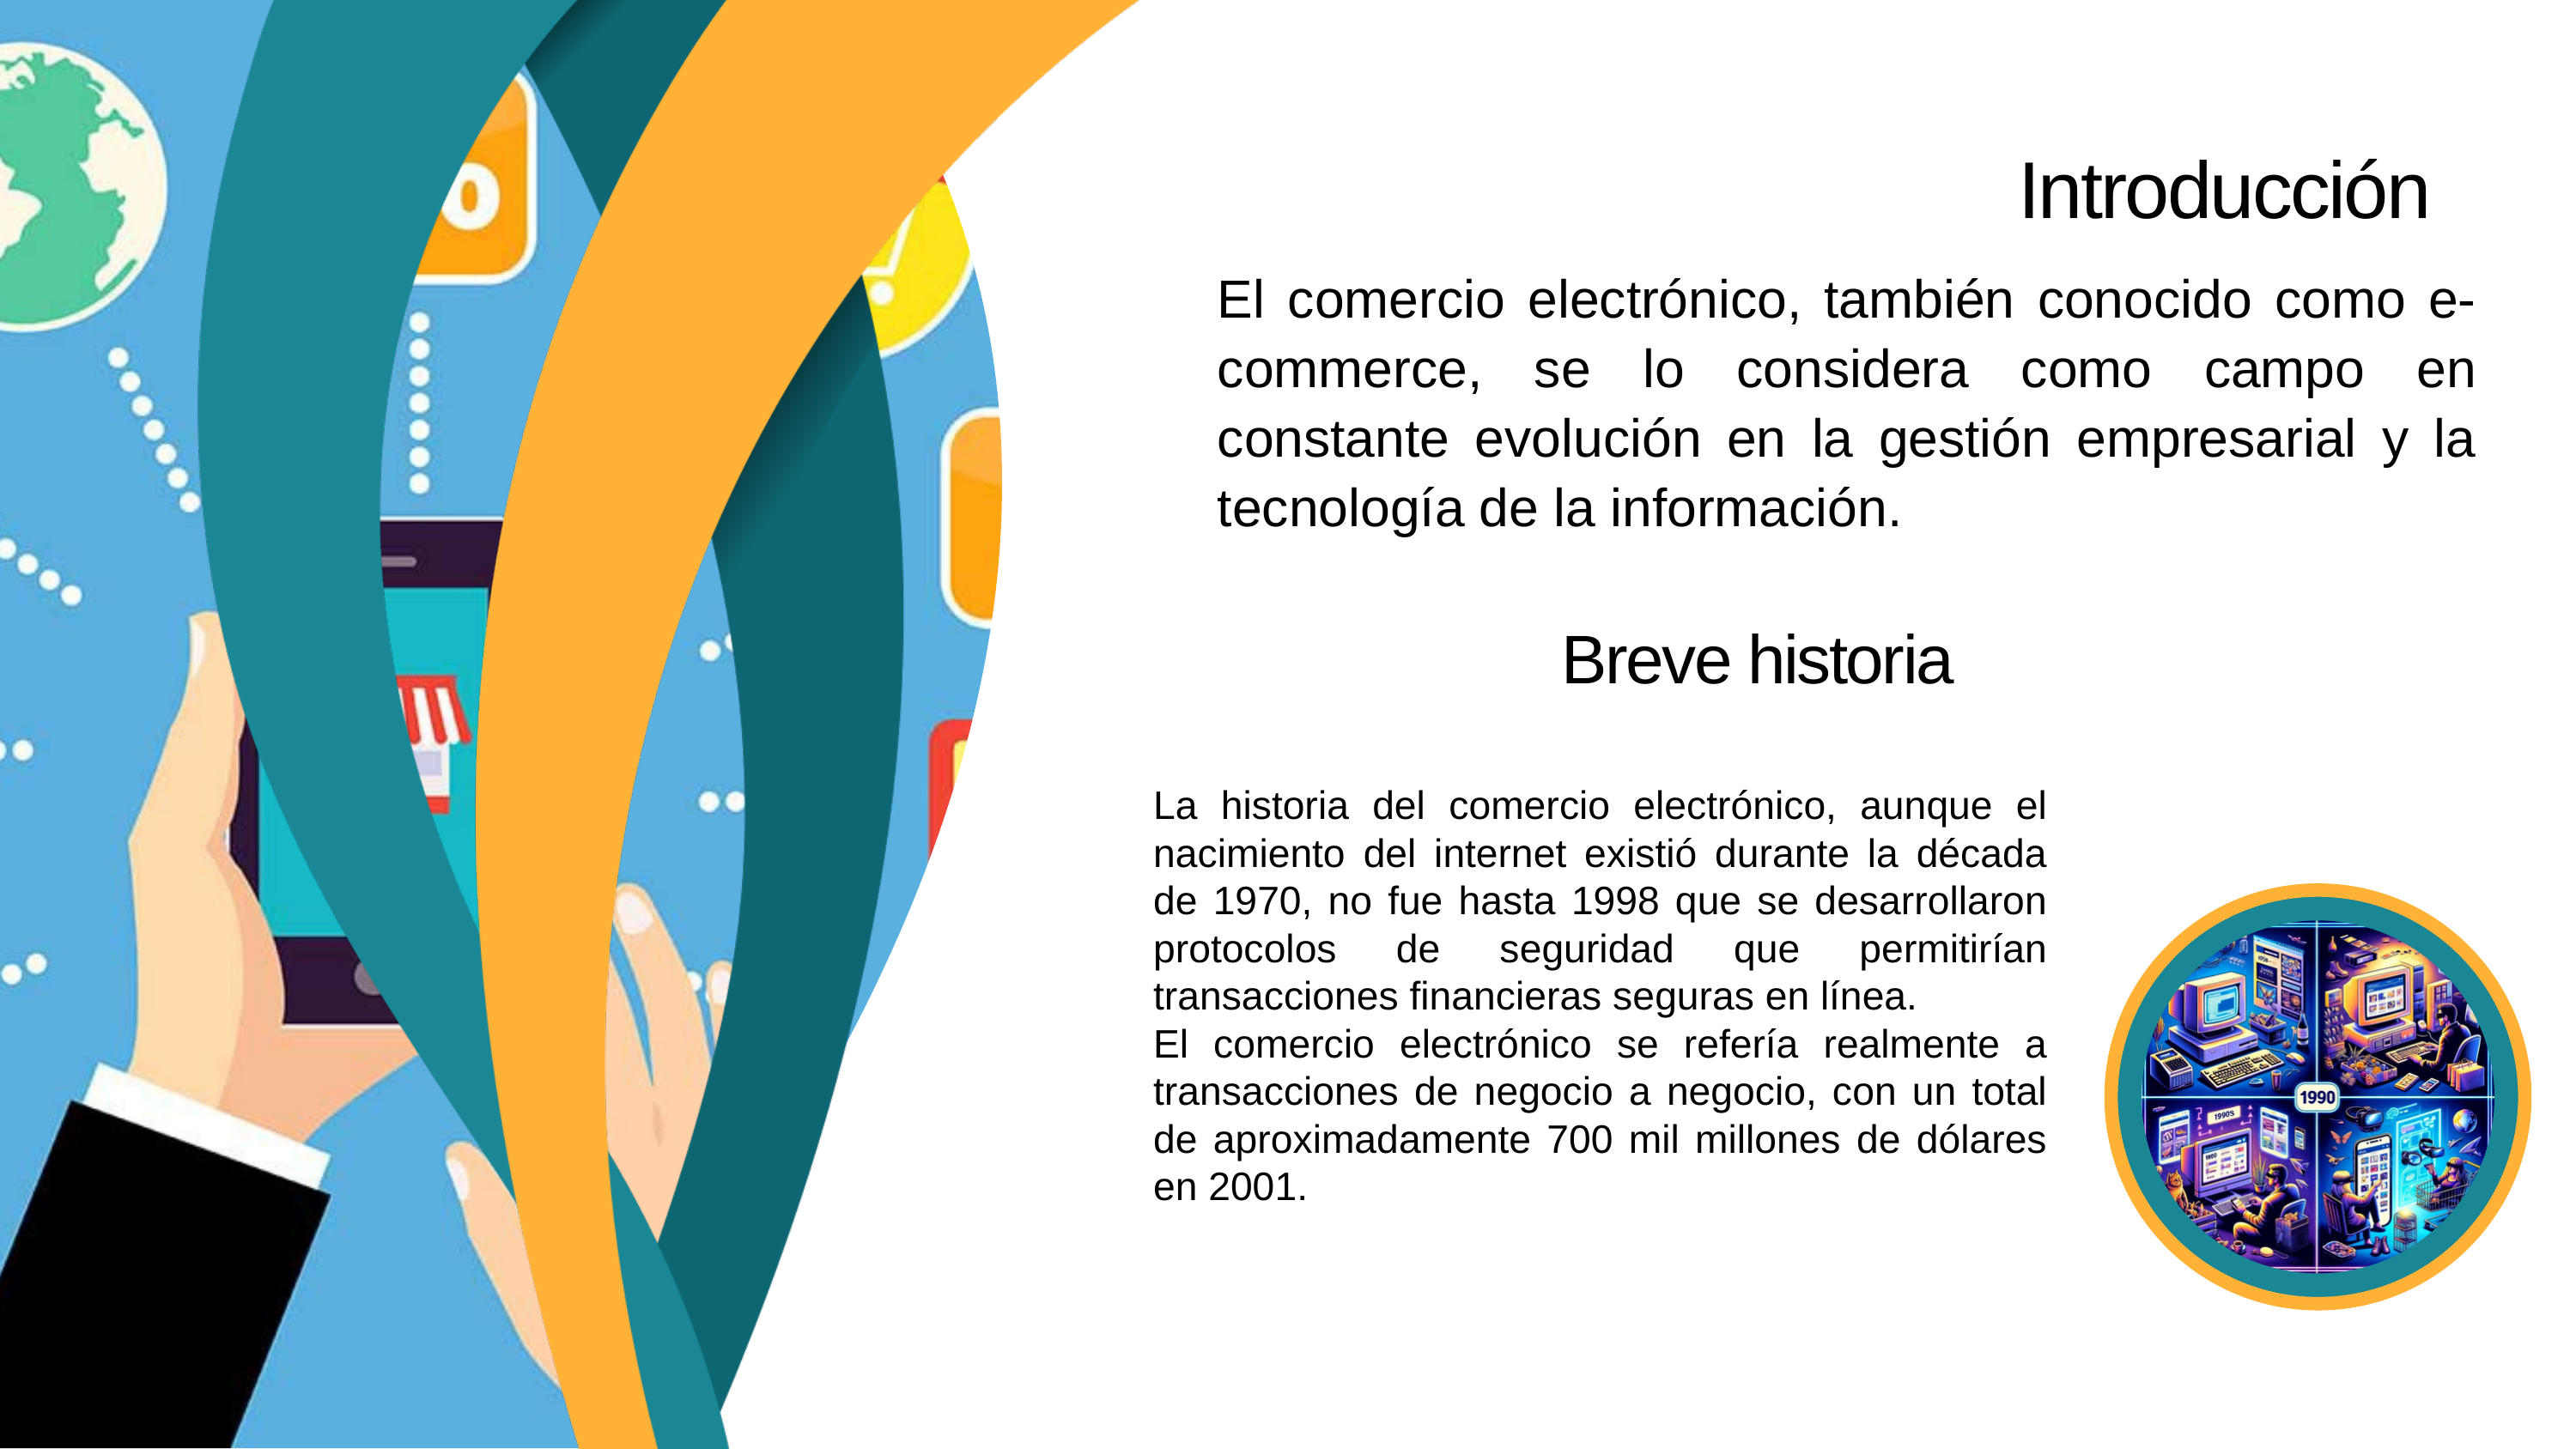

Introducción
El comercio electrónico, también conocido como e-commerce, se lo considera como campo en constante evolución en la gestión empresarial y la tecnología de la información.
Breve historia
La historia del comercio electrónico, aunque el nacimiento del internet existió durante la década de 1970, no fue hasta 1998 que se desarrollaron protocolos de seguridad que permitirían transacciones financieras seguras en línea.
El comercio electrónico se refería realmente a transacciones de negocio a negocio, con un total de aproximadamente 700 mil millones de dólares en 2001.